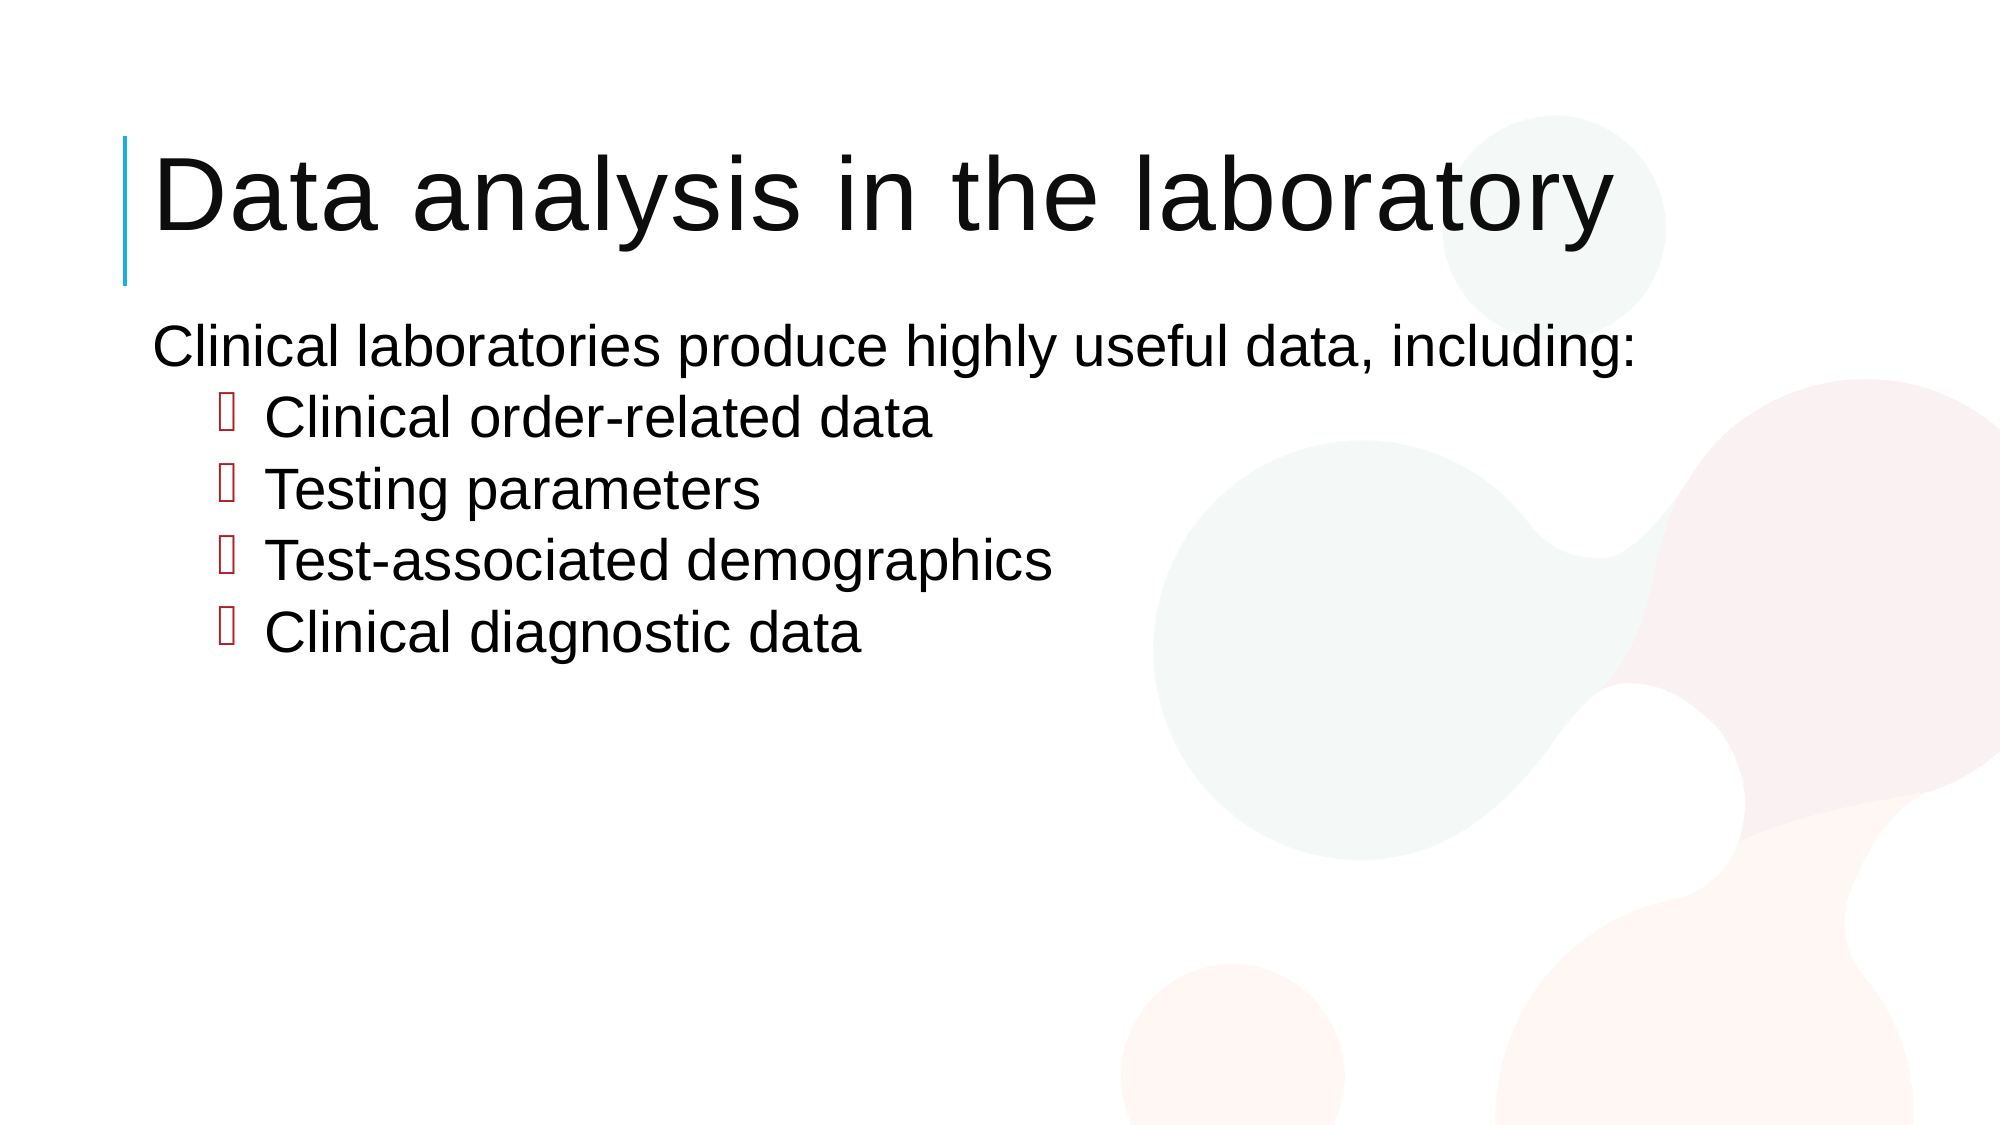

# Data analysis in the laboratory
Clinical laboratories produce highly useful data, including:
Clinical order-related data
Testing parameters
Test-associated demographics
Clinical diagnostic data